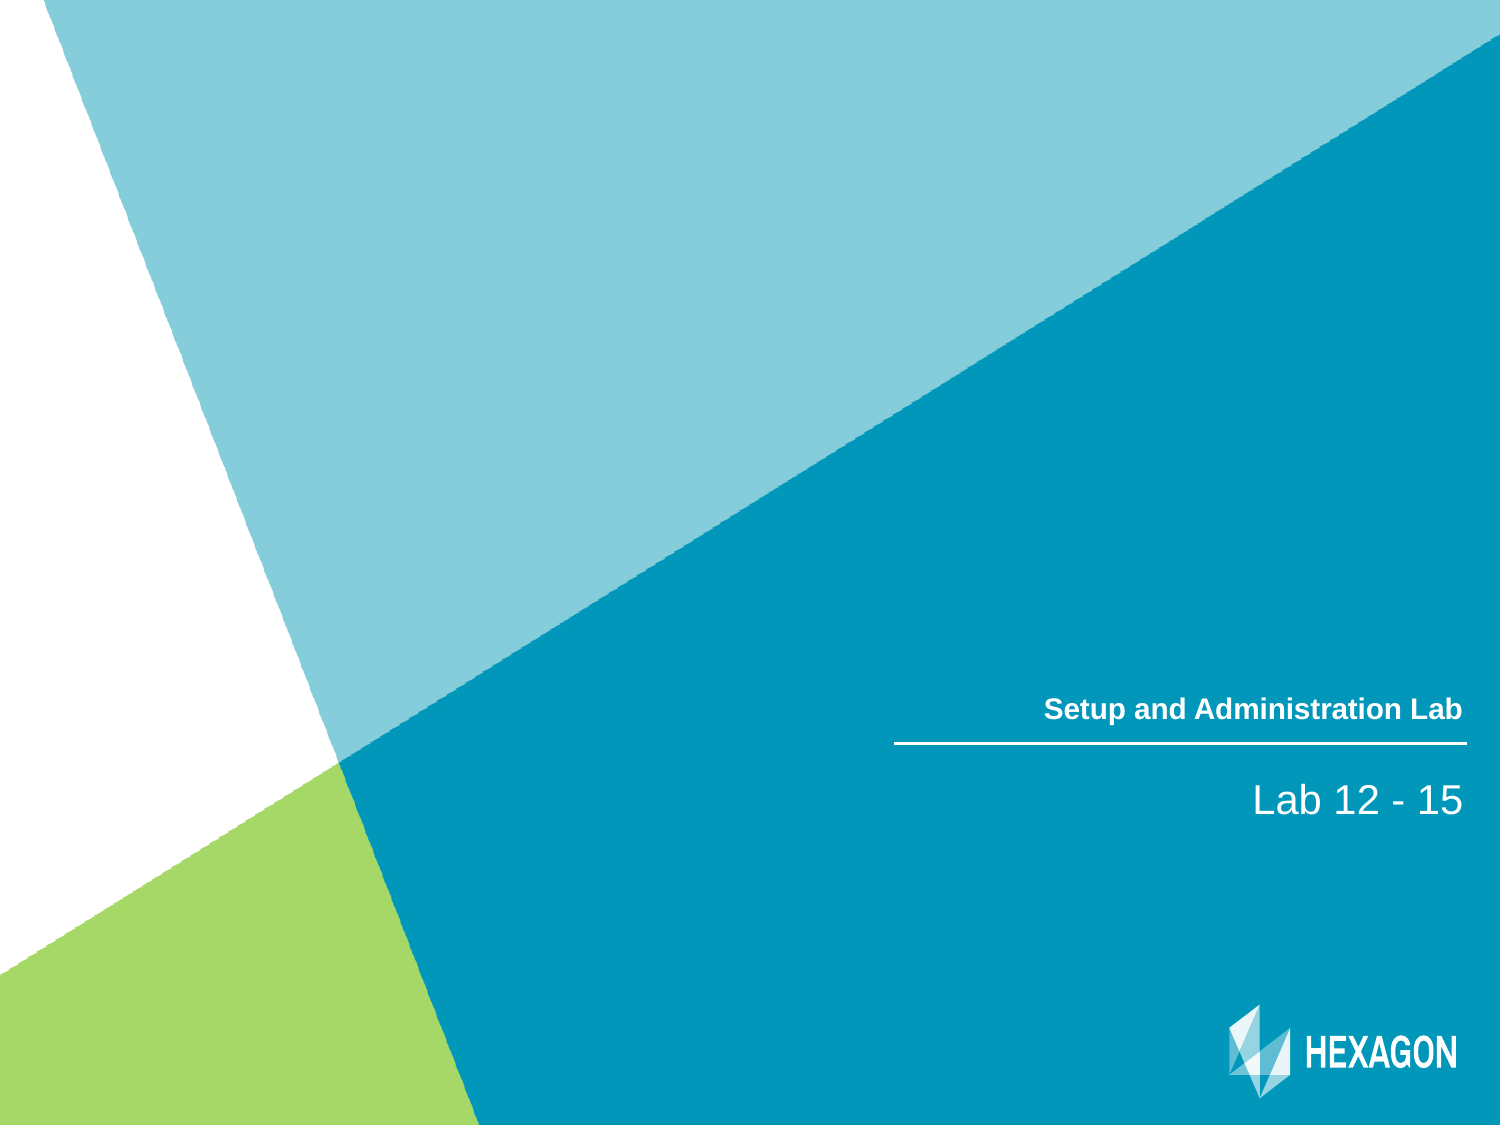

# Setup and Administration Lab
Lab 12 - 15